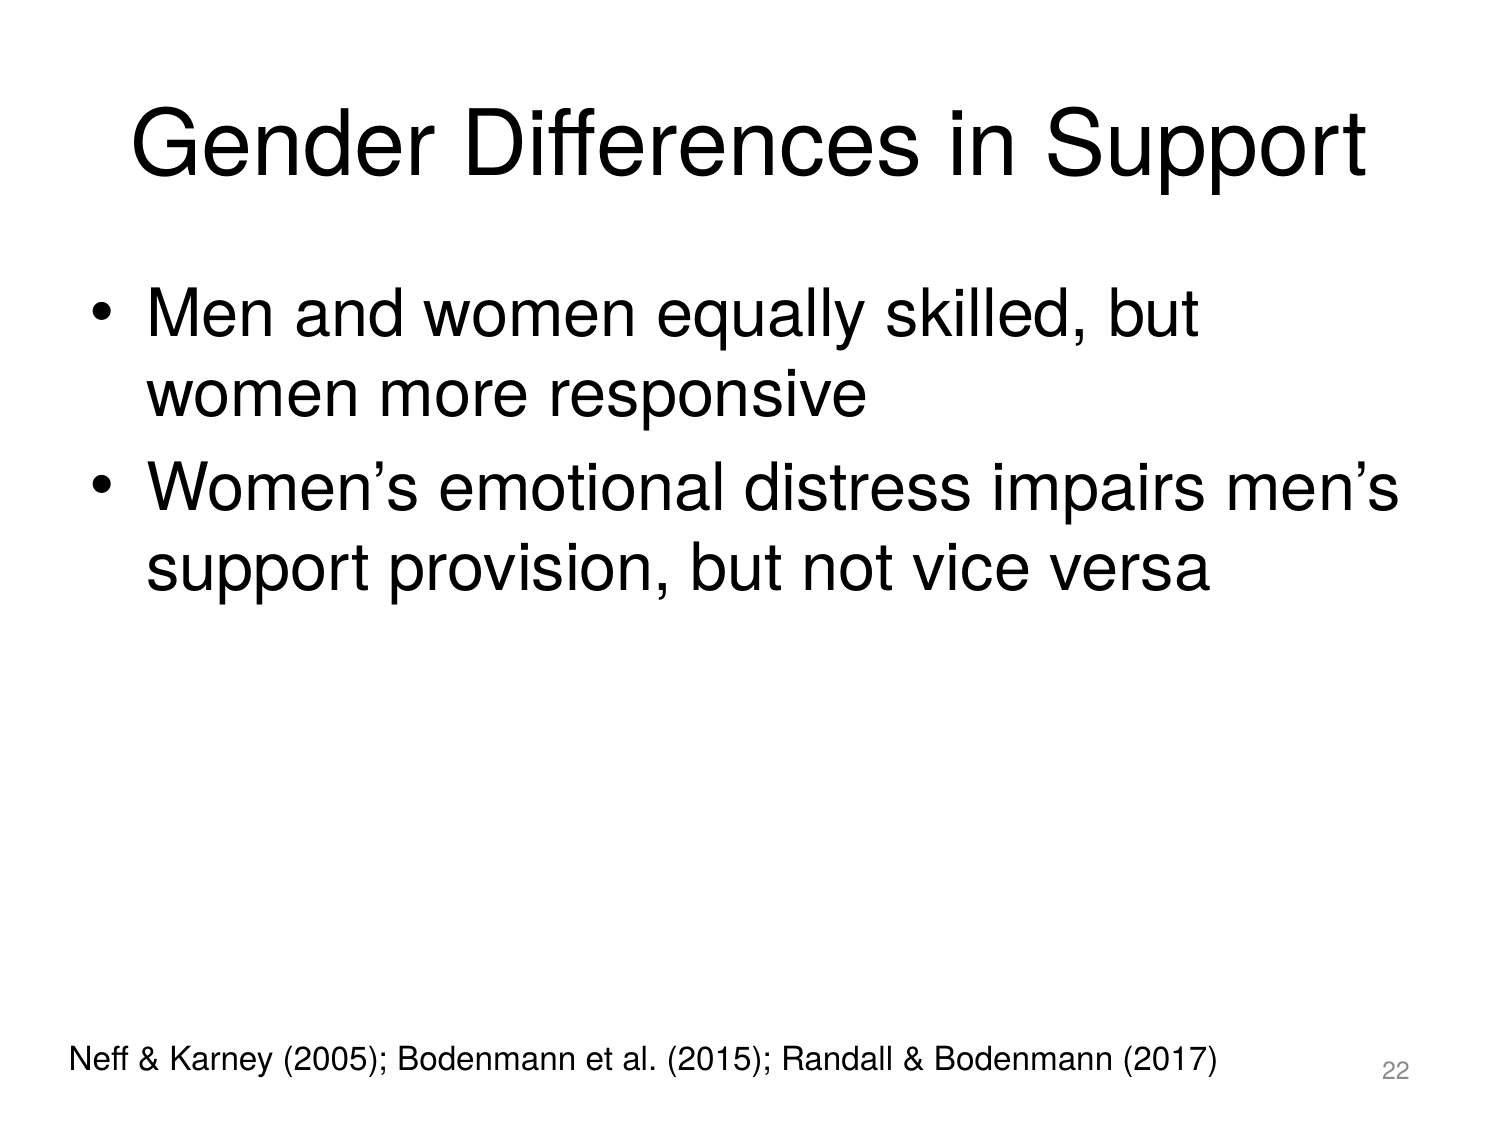

# Gender Differences in Support
Men and women equally skilled, but women more responsive
Women’s emotional distress impairs men’s support provision, but not vice versa
Neff & Karney (2005); Bodenmann et al. (2015); Randall & Bodenmann (2017)
22